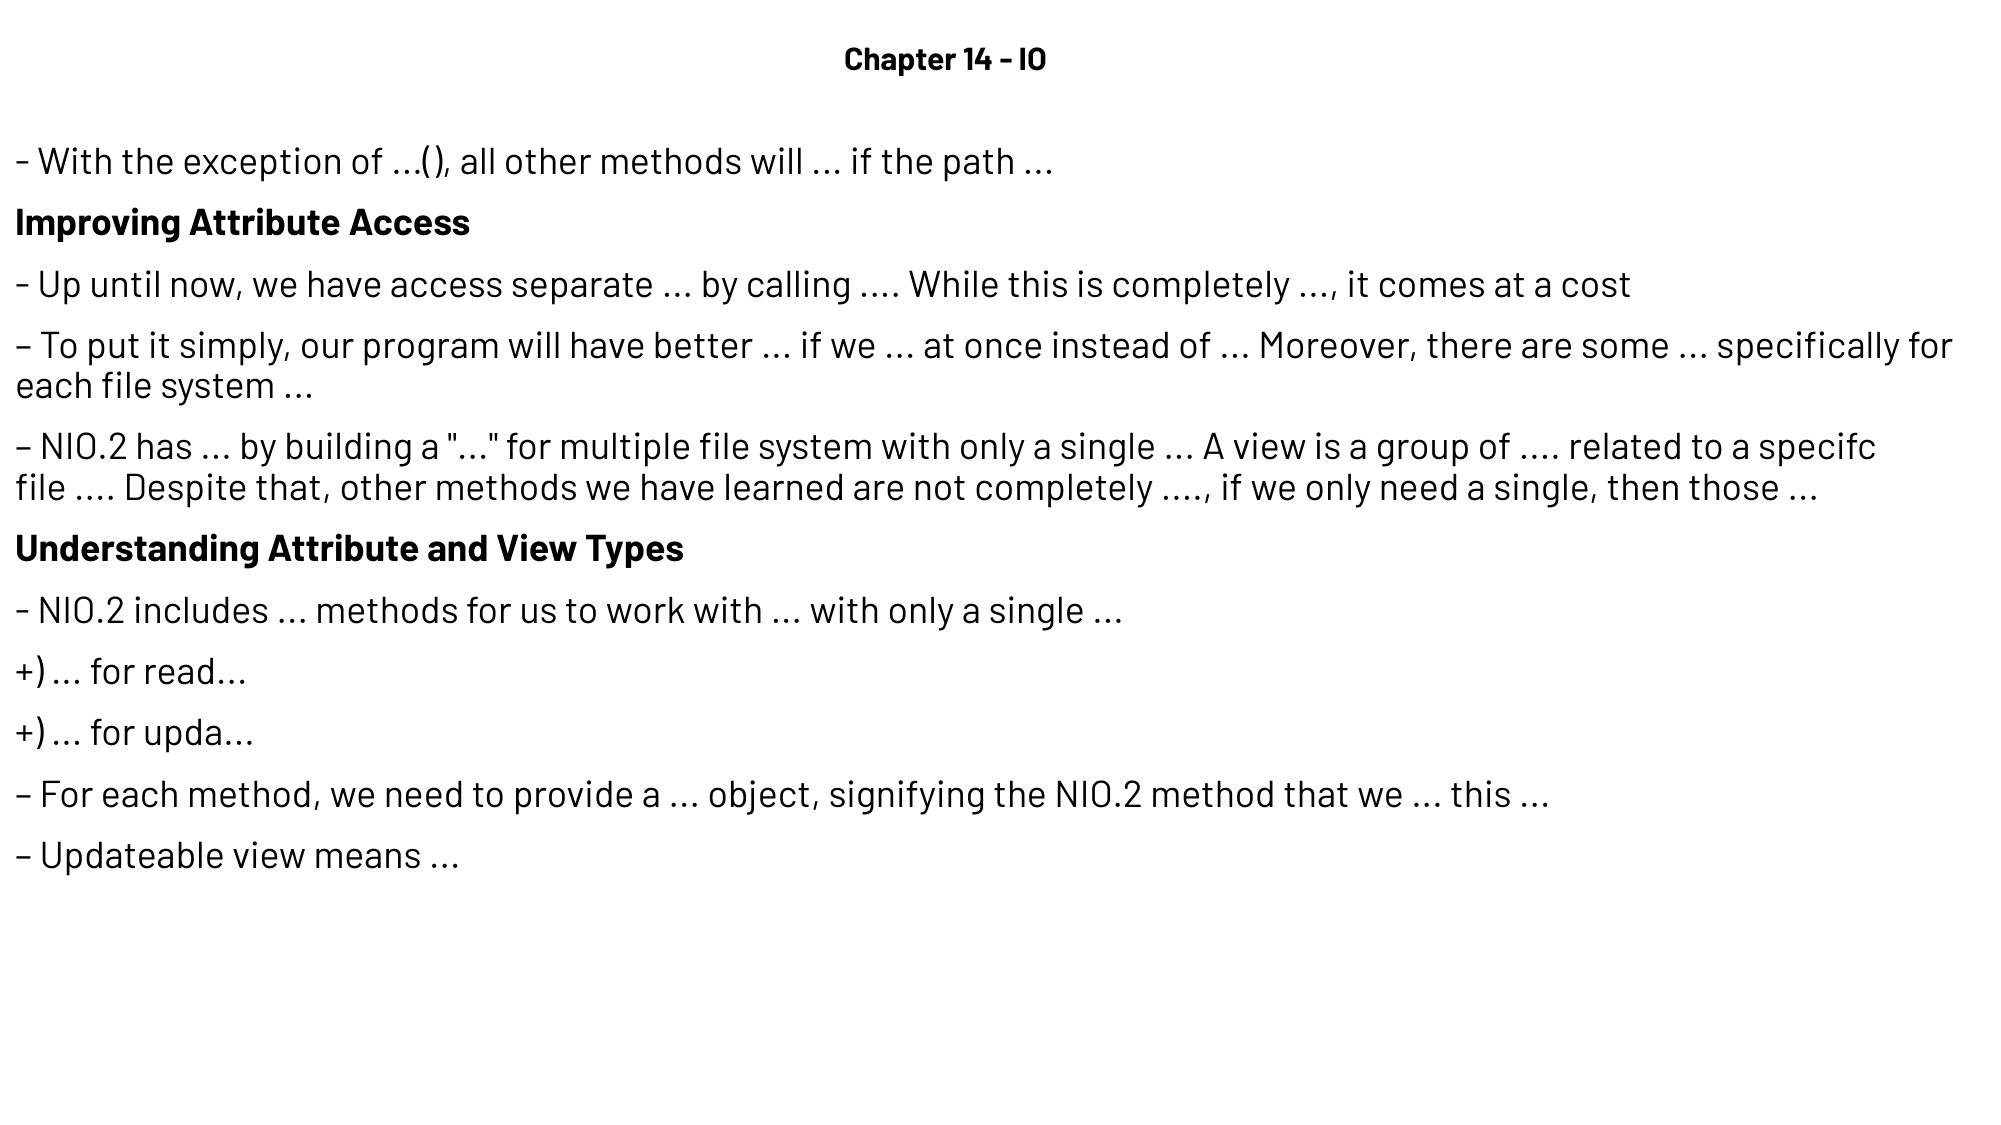

Chapter 14 - IO
- With the exception of ...(), all other methods will ... if the path ...
Improving Attribute Access
- Up until now, we have access separate ... by calling .... While this is completely ..., it comes at a cost
– To put it simply, our program will have better ... if we ... at once instead of ... Moreover, there are some ... specifically for each file system ...
– NIO.2 has ... by building a "..." for multiple file system with only a single ... A view is a group of .... related to a specifc file .... Despite that, other methods we have learned are not completely ...., if we only need a single, then those ...
Understanding Attribute and View Types
- NIO.2 includes ... methods for us to work with ... with only a single ...
+) ... for read...
+) ... for upda...
– For each method, we need to provide a ... object, signifying the NIO.2 method that we ... this ...
– Updateable view means ...